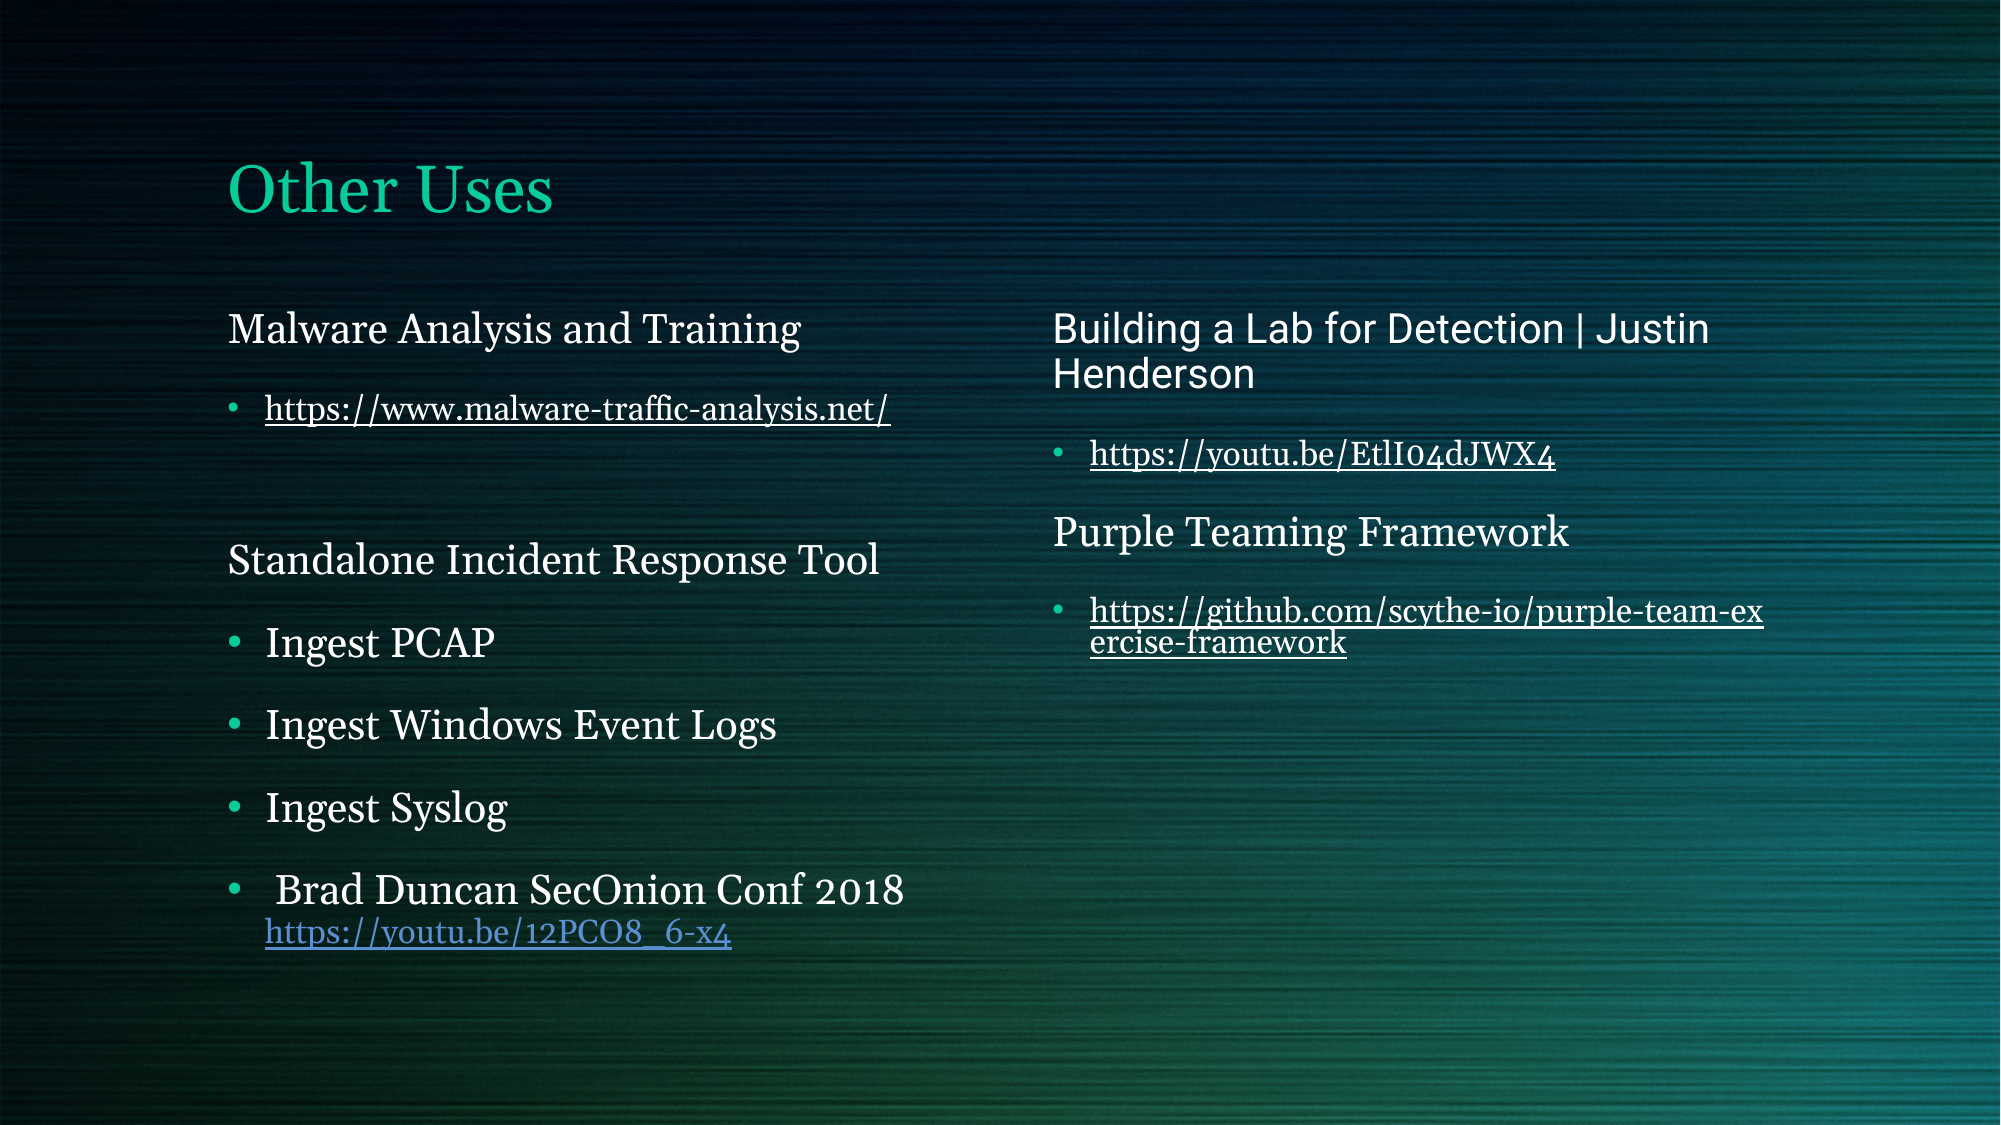

# Other Uses
Malware Analysis and Training
https://www.malware-traffic-analysis.net/

Standalone Incident Response Tool
Ingest PCAP
Ingest Windows Event Logs
Ingest Syslog
 Brad Duncan SecOnion Conf 2018 https://youtu.be/12PCO8_6-x4
Building a Lab for Detection | Justin Henderson
https://youtu.be/EtlI04dJWX4
Purple Teaming Framework
https://github.com/scythe-io/purple-team-exercise-framework